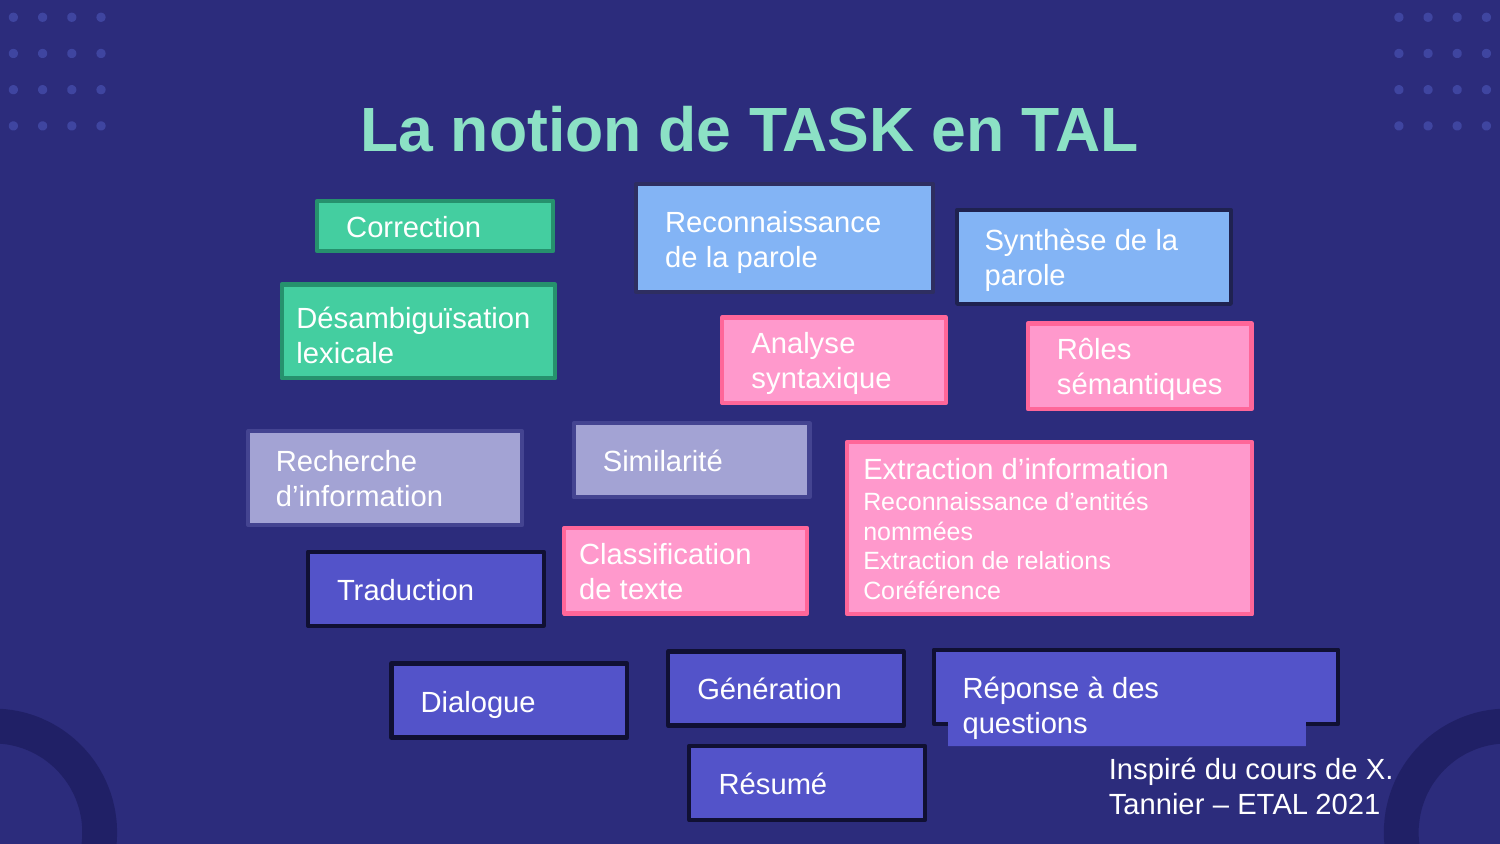

# La notion de TASK en TAL

Reconnaissance de la parole
Correction

Synthèse de la parole

Désambiguïsation lexicale
Analyse syntaxique

Rôles sémantiques

Recherche d’information
Similarité

Extraction d’information
Reconnaissance d’entités nommées
Extraction de relations
Coréférence
Classification de texte

Traduction

Réponse à des questions

Génération
Dialogue
Inspiré du cours de X. Tannier – ETAL 2021

Résumé